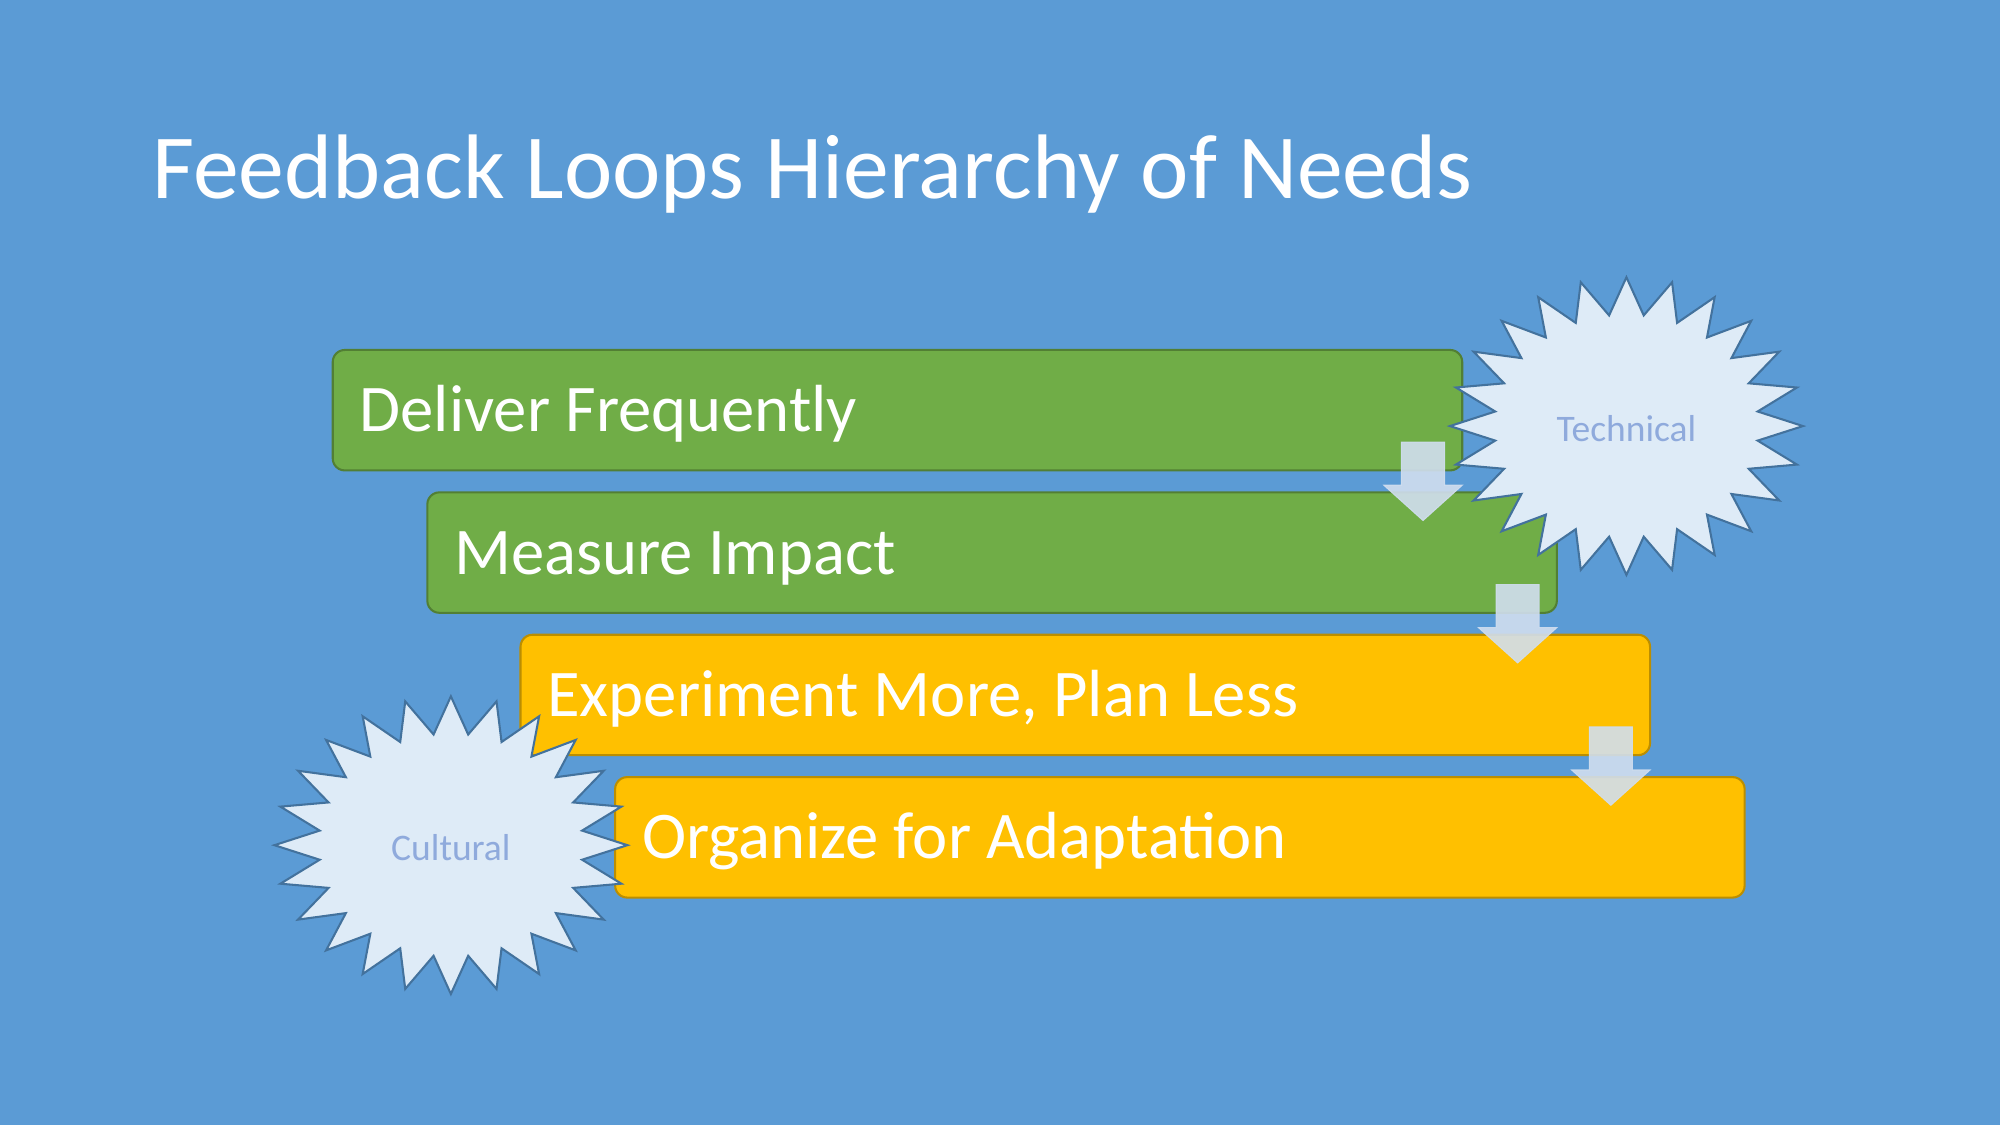

# Feedback Loops Hierarchy of Needs
Technical
Deliver Frequently
Measure Impact
Experiment More, Plan Less
Organize for Adaptation

Cultural